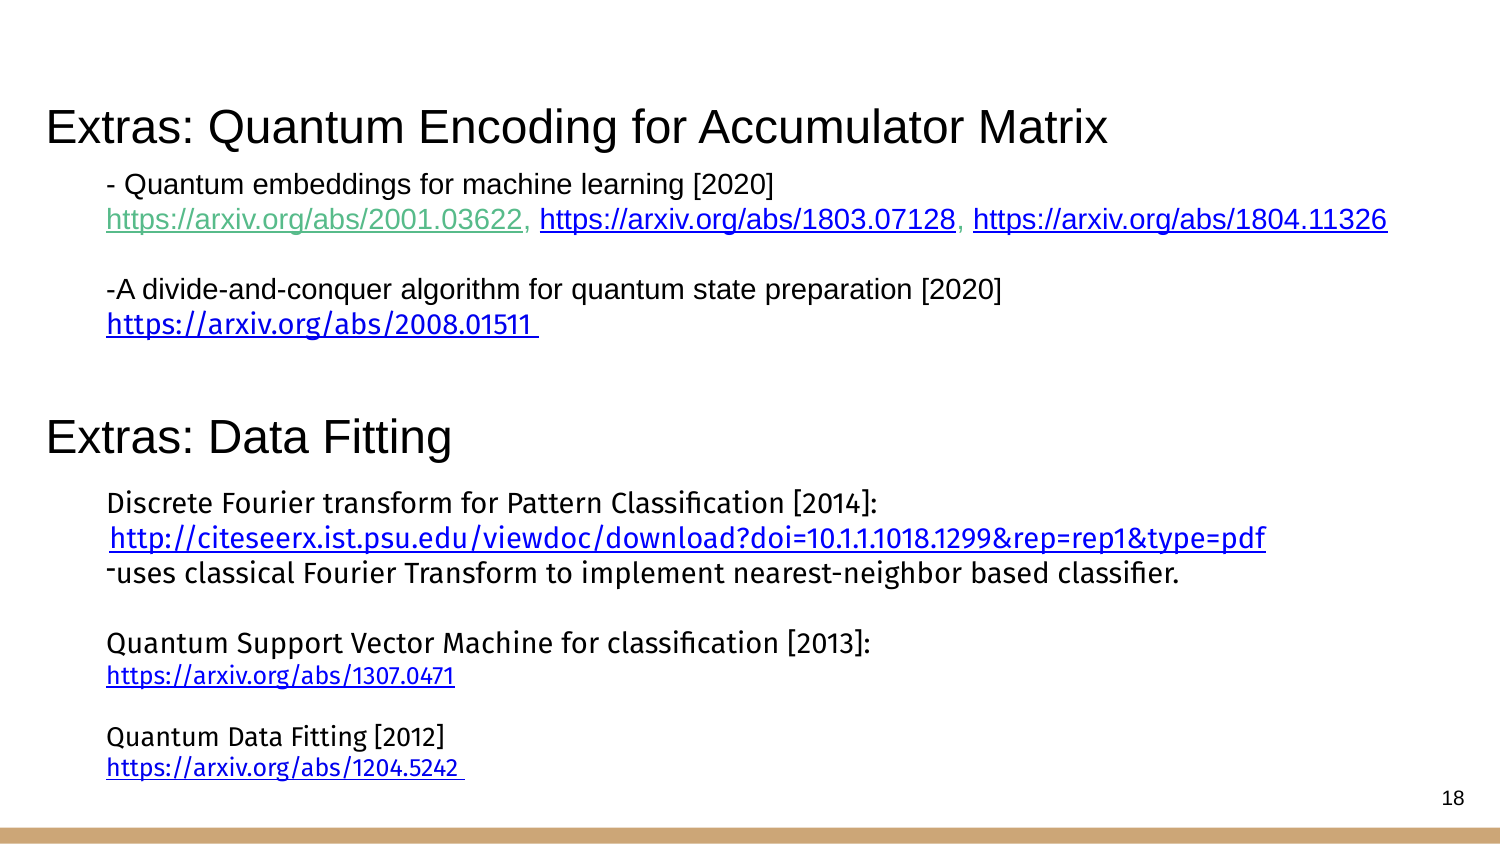

Extras: Quantum Encoding for Accumulator Matrix
- Quantum embeddings for machine learning [2020]
https://arxiv.org/abs/2001.03622, https://arxiv.org/abs/1803.07128, https://arxiv.org/abs/1804.11326

-A divide-and-conquer algorithm for quantum state preparation [2020]
https://arxiv.org/abs/2008.01511
# Extras: Data Fitting
Discrete Fourier transform for Pattern Classification [2014]:
http://citeseerx.ist.psu.edu/viewdoc/download?doi=10.1.1.1018.1299&rep=rep1&type=pdf
uses classical Fourier Transform to implement nearest-neighbor based classifier.

Quantum Support Vector Machine for classification [2013]:
https://arxiv.org/abs/1307.0471

Quantum Data Fitting [2012]
https://arxiv.org/abs/1204.5242
18